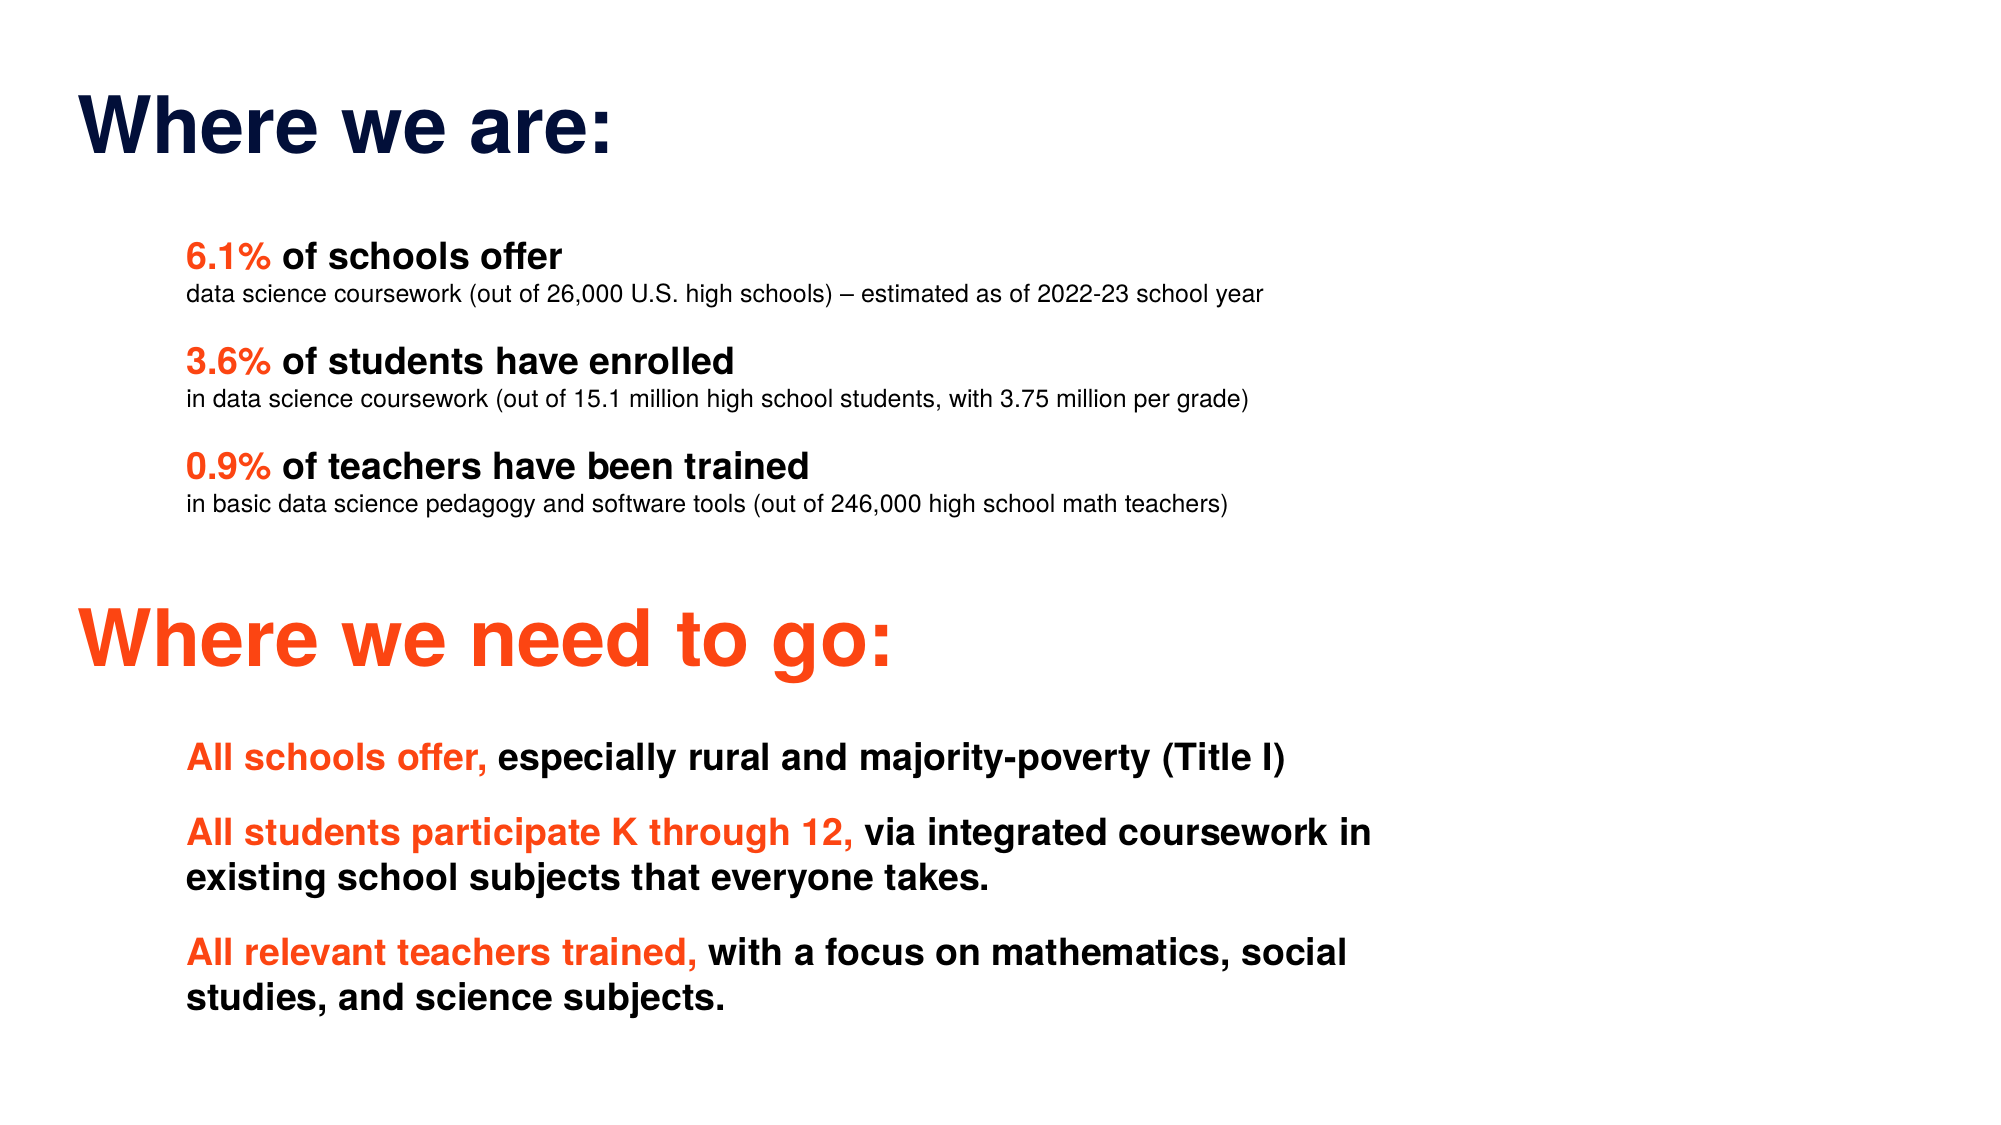

6.1% of schools offer
data science coursework (out of 26,000 U.S. high schools) – estimated as of 2022-23 school year

3.6% of students have enrolled
in data science coursework (out of 15.1 million high school students, with 3.75 million per grade)

0.9% of teachers have been trained
in basic data science pedagogy and software tools (out of 246,000 high school math teachers)

Where we are:

Where we need to go:
All schools offer, especially rural and majority-poverty (Title I)

All students participate K through 12, via integrated coursework in existing school subjects that everyone takes.

All relevant teachers trained, with a focus on mathematics, social studies, and science subjects.